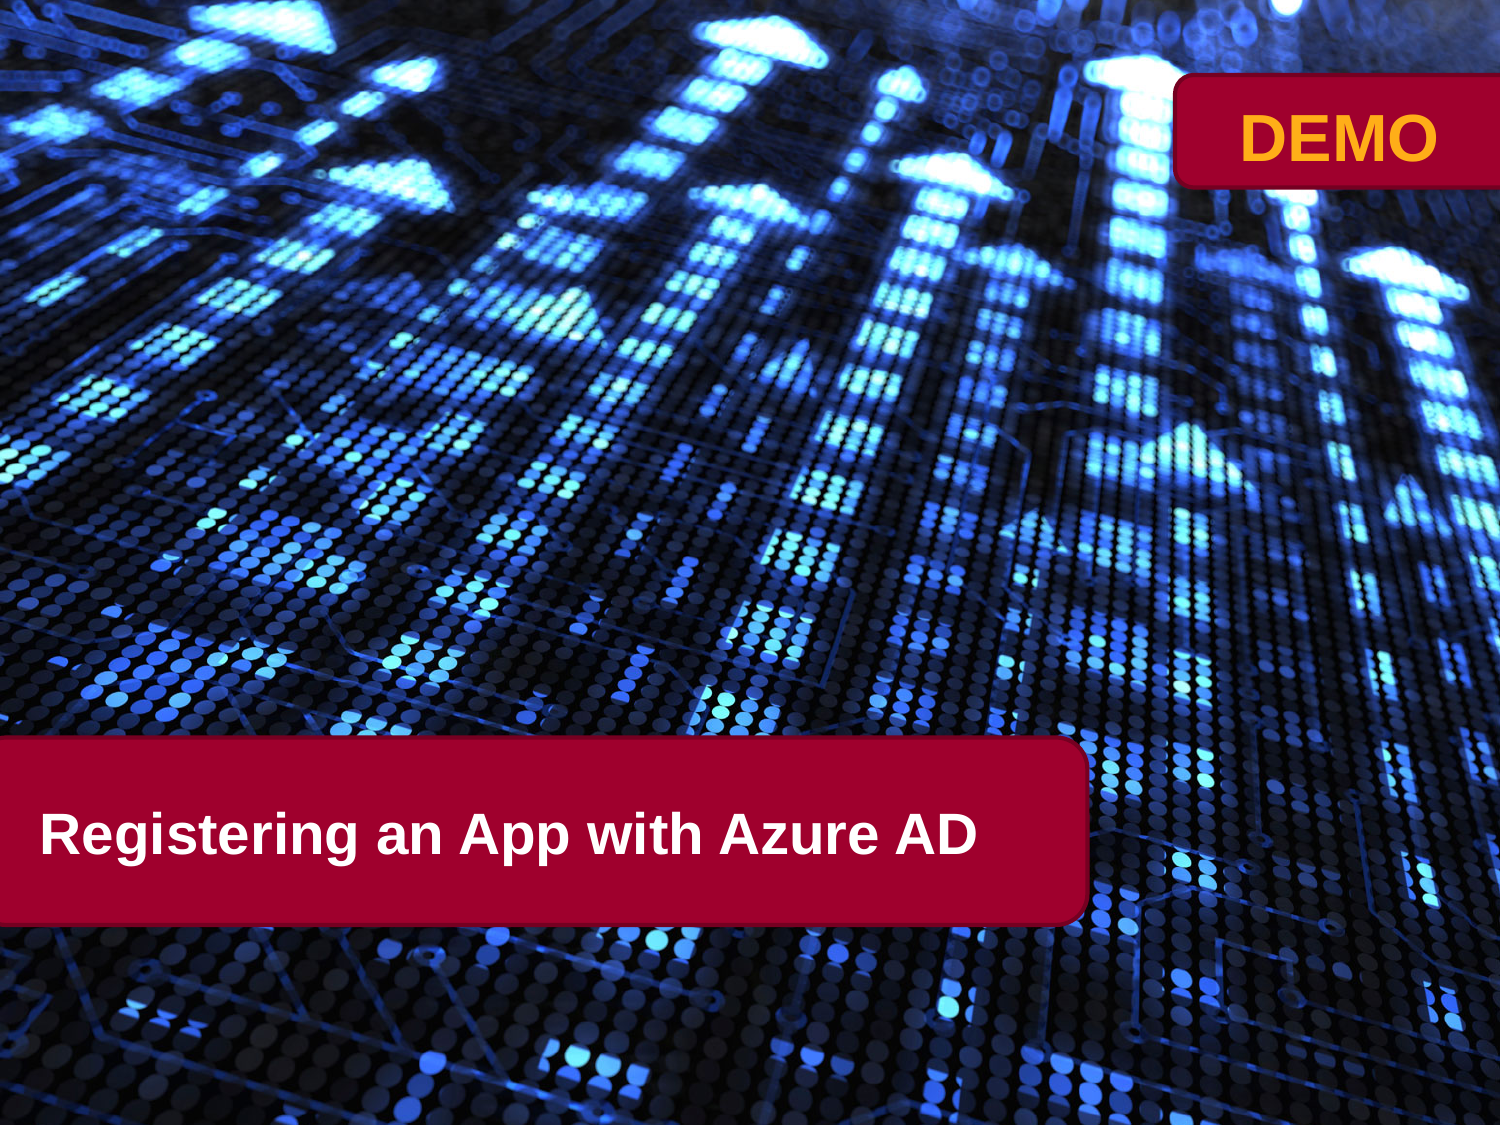

# Registering an App with Azure AD